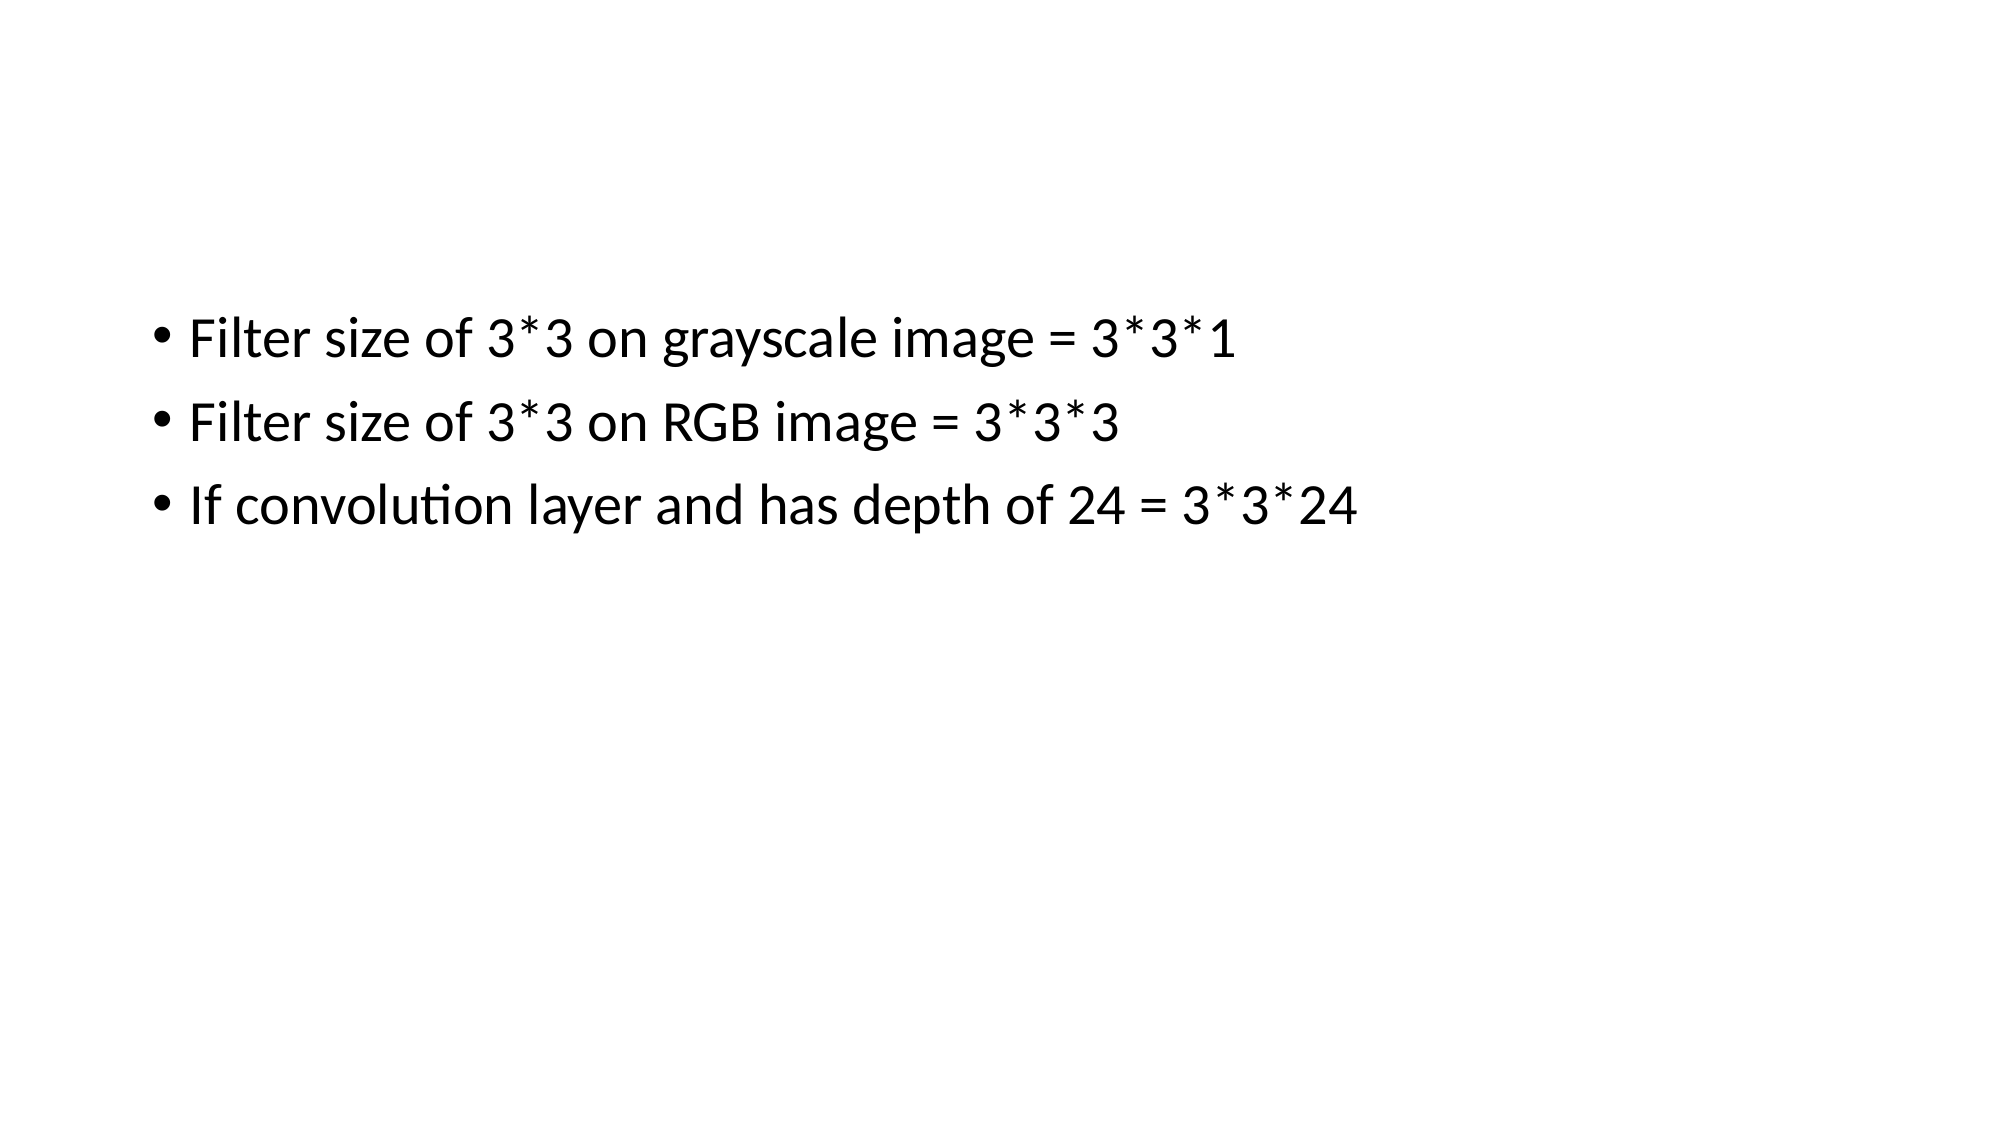

#
Filter size of 3*3 on grayscale image = 3*3*1
Filter size of 3*3 on RGB image = 3*3*3
If convolution layer and has depth of 24 = 3*3*24